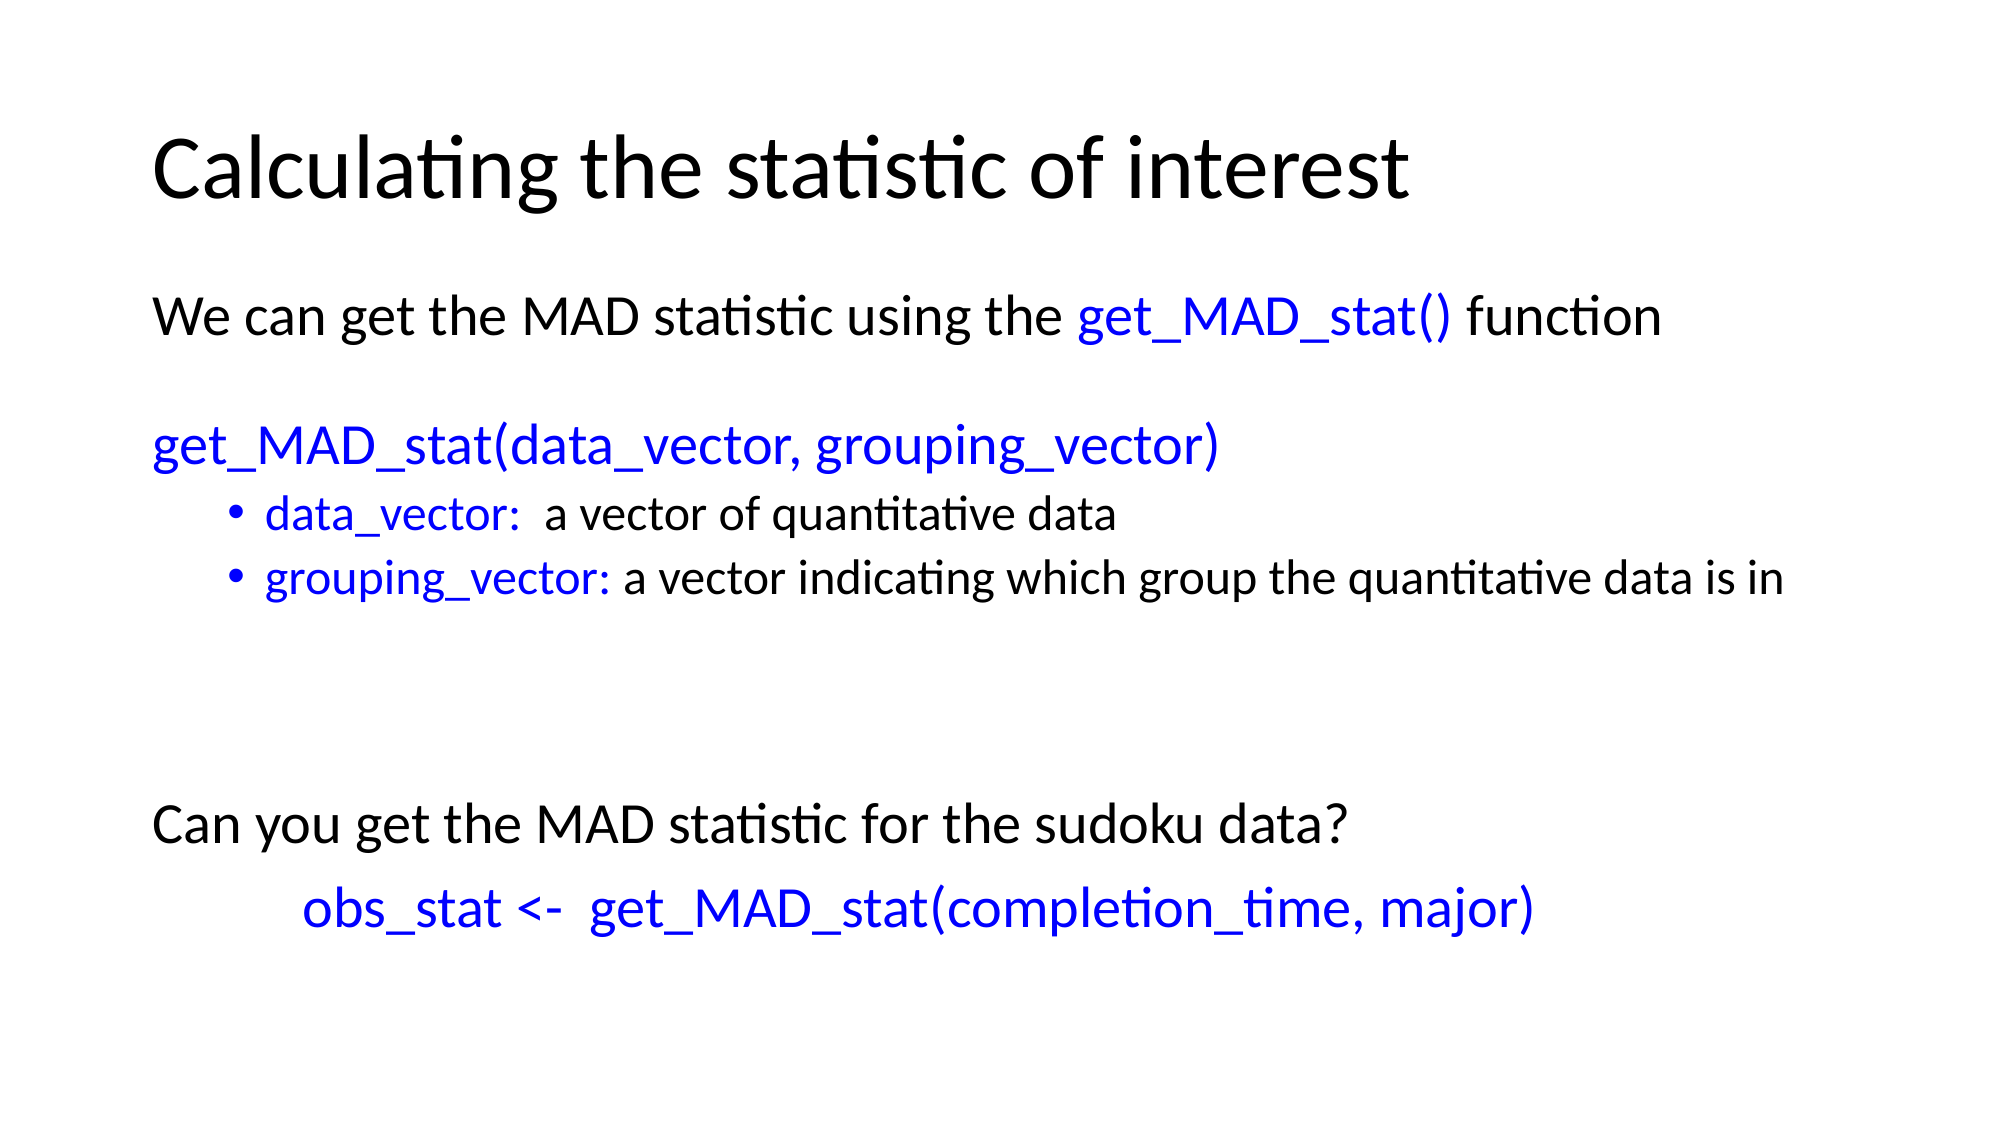

# Calculating the statistic of interest
We can get the MAD statistic using the get_MAD_stat() function

get_MAD_stat(data_vector, grouping_vector)
data_vector:  a vector of quantitative data
grouping_vector: a vector indicating which group the quantitative data is in

Can you get the MAD statistic for the sudoku data?
	obs_stat <-  get_MAD_stat(completion_time, major)